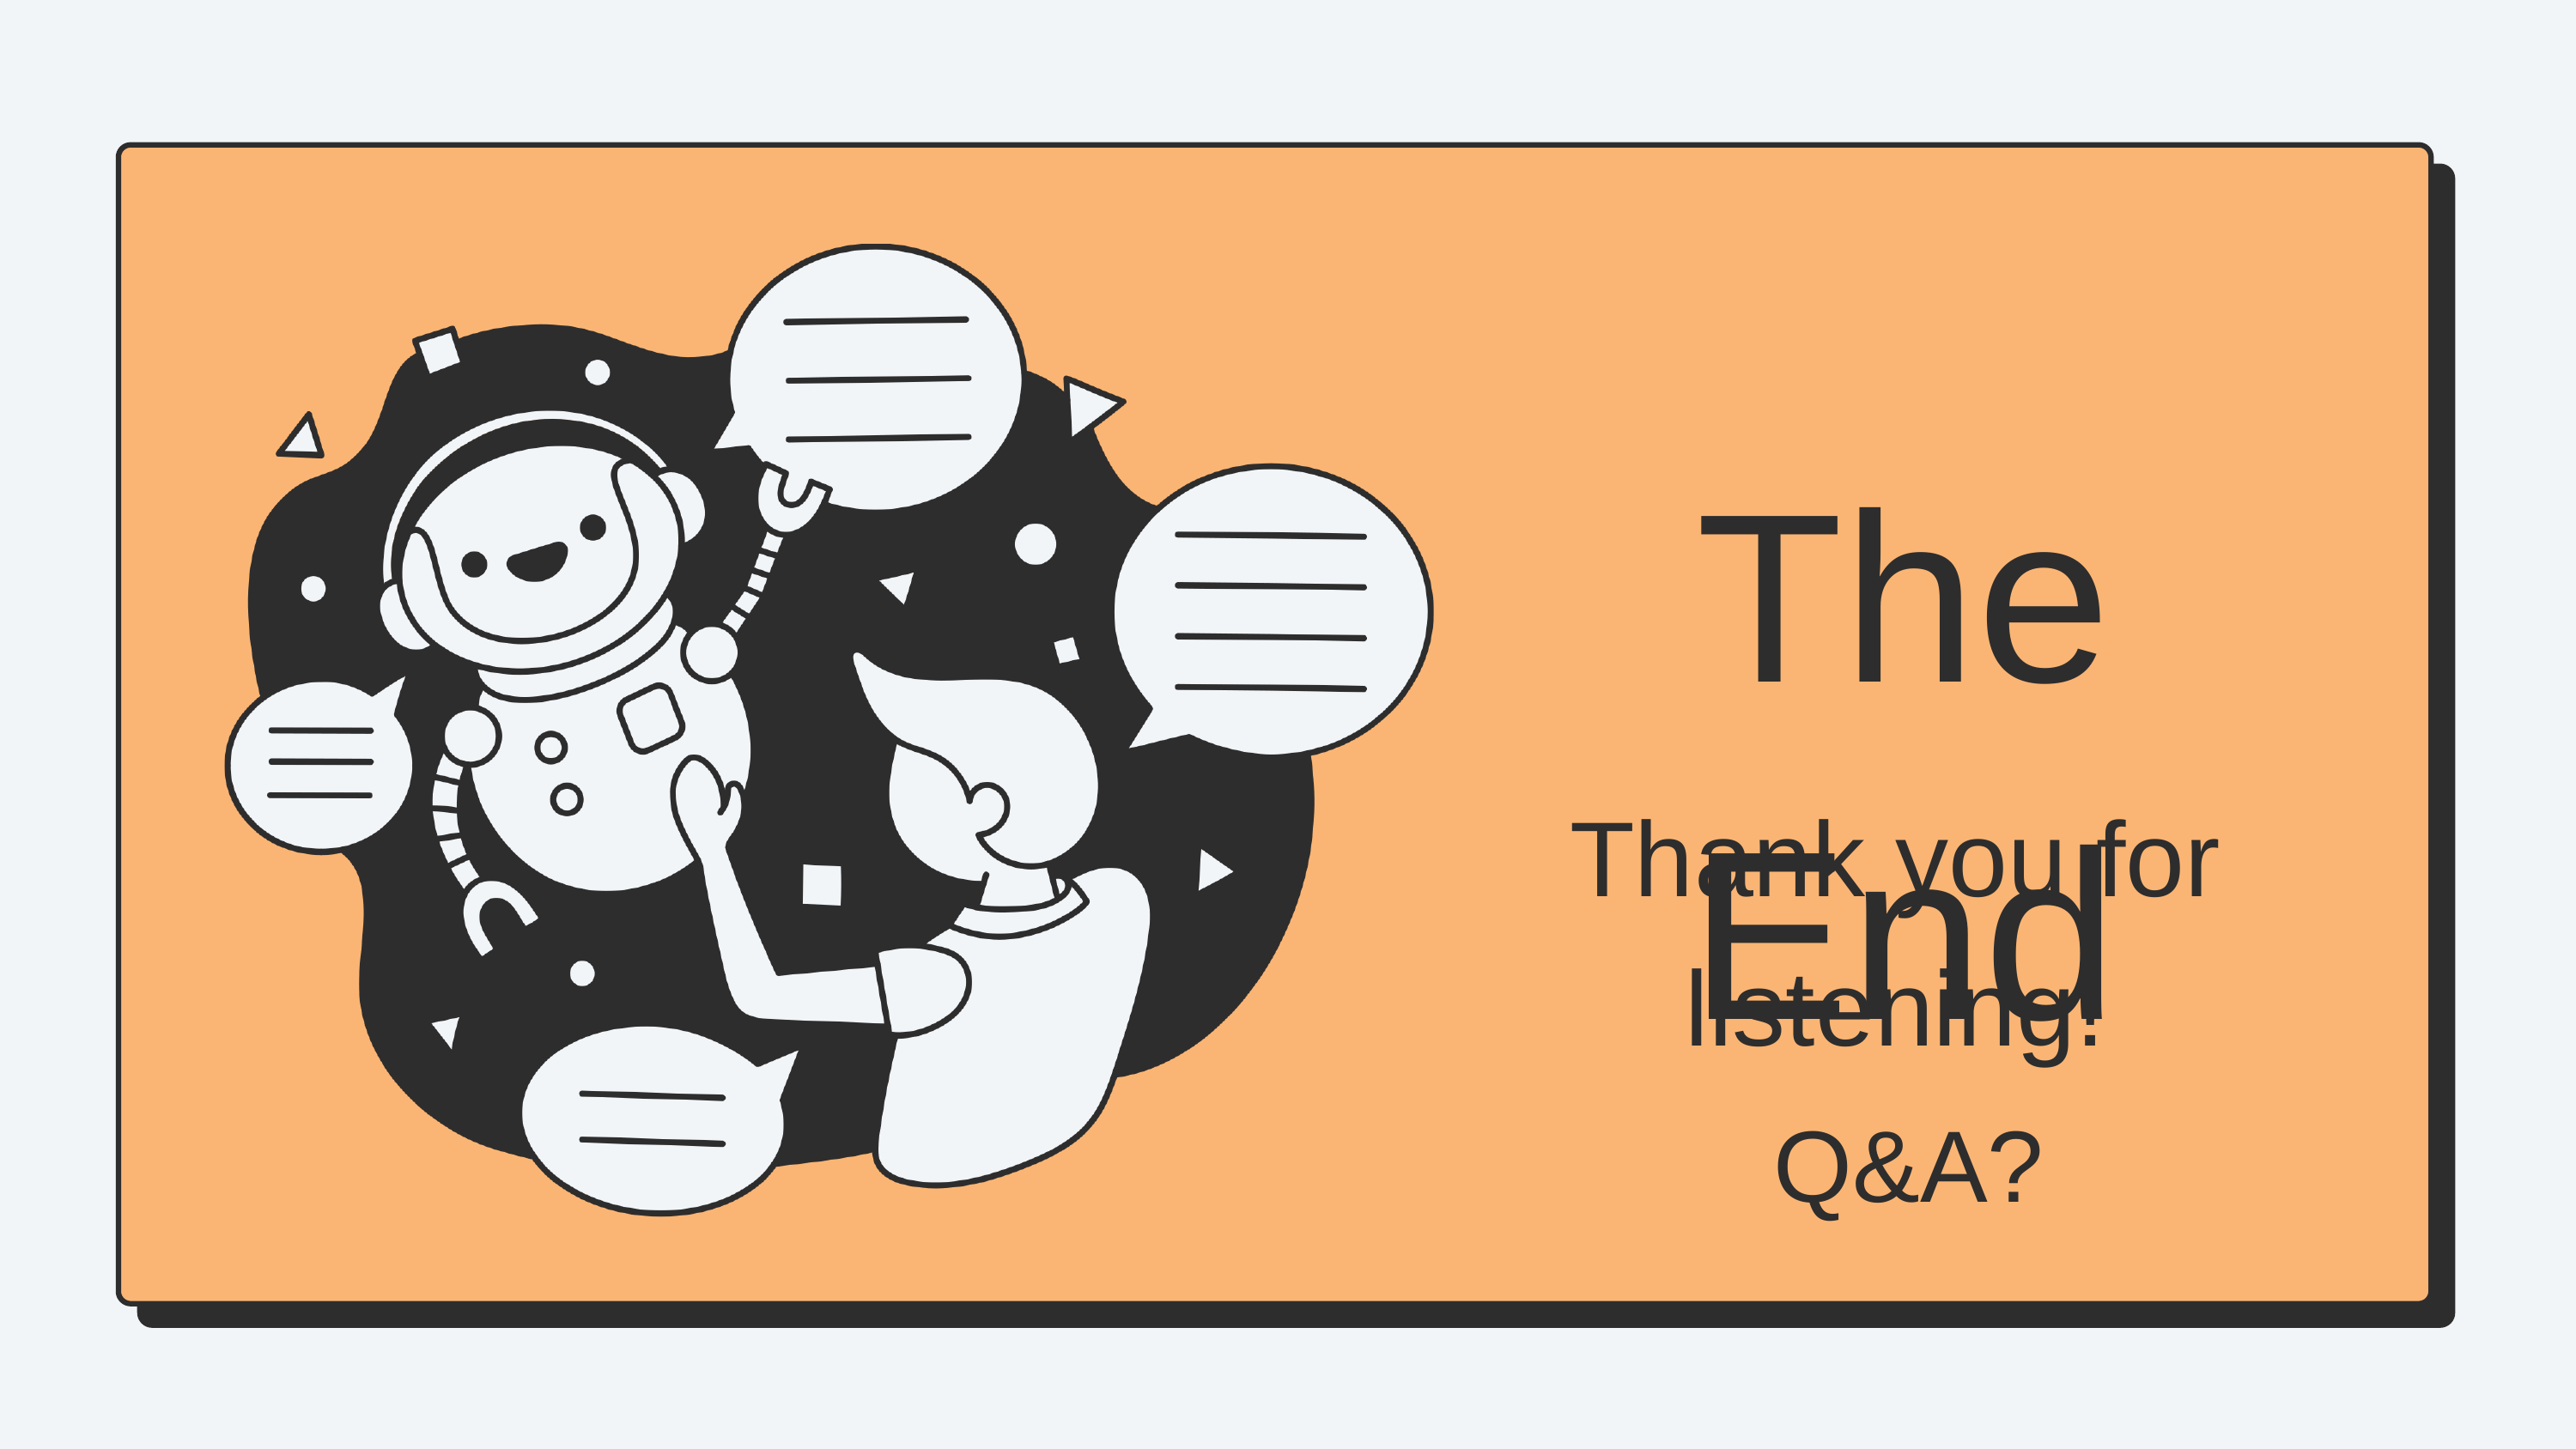

The End
Thank you for listening!
Q&A?